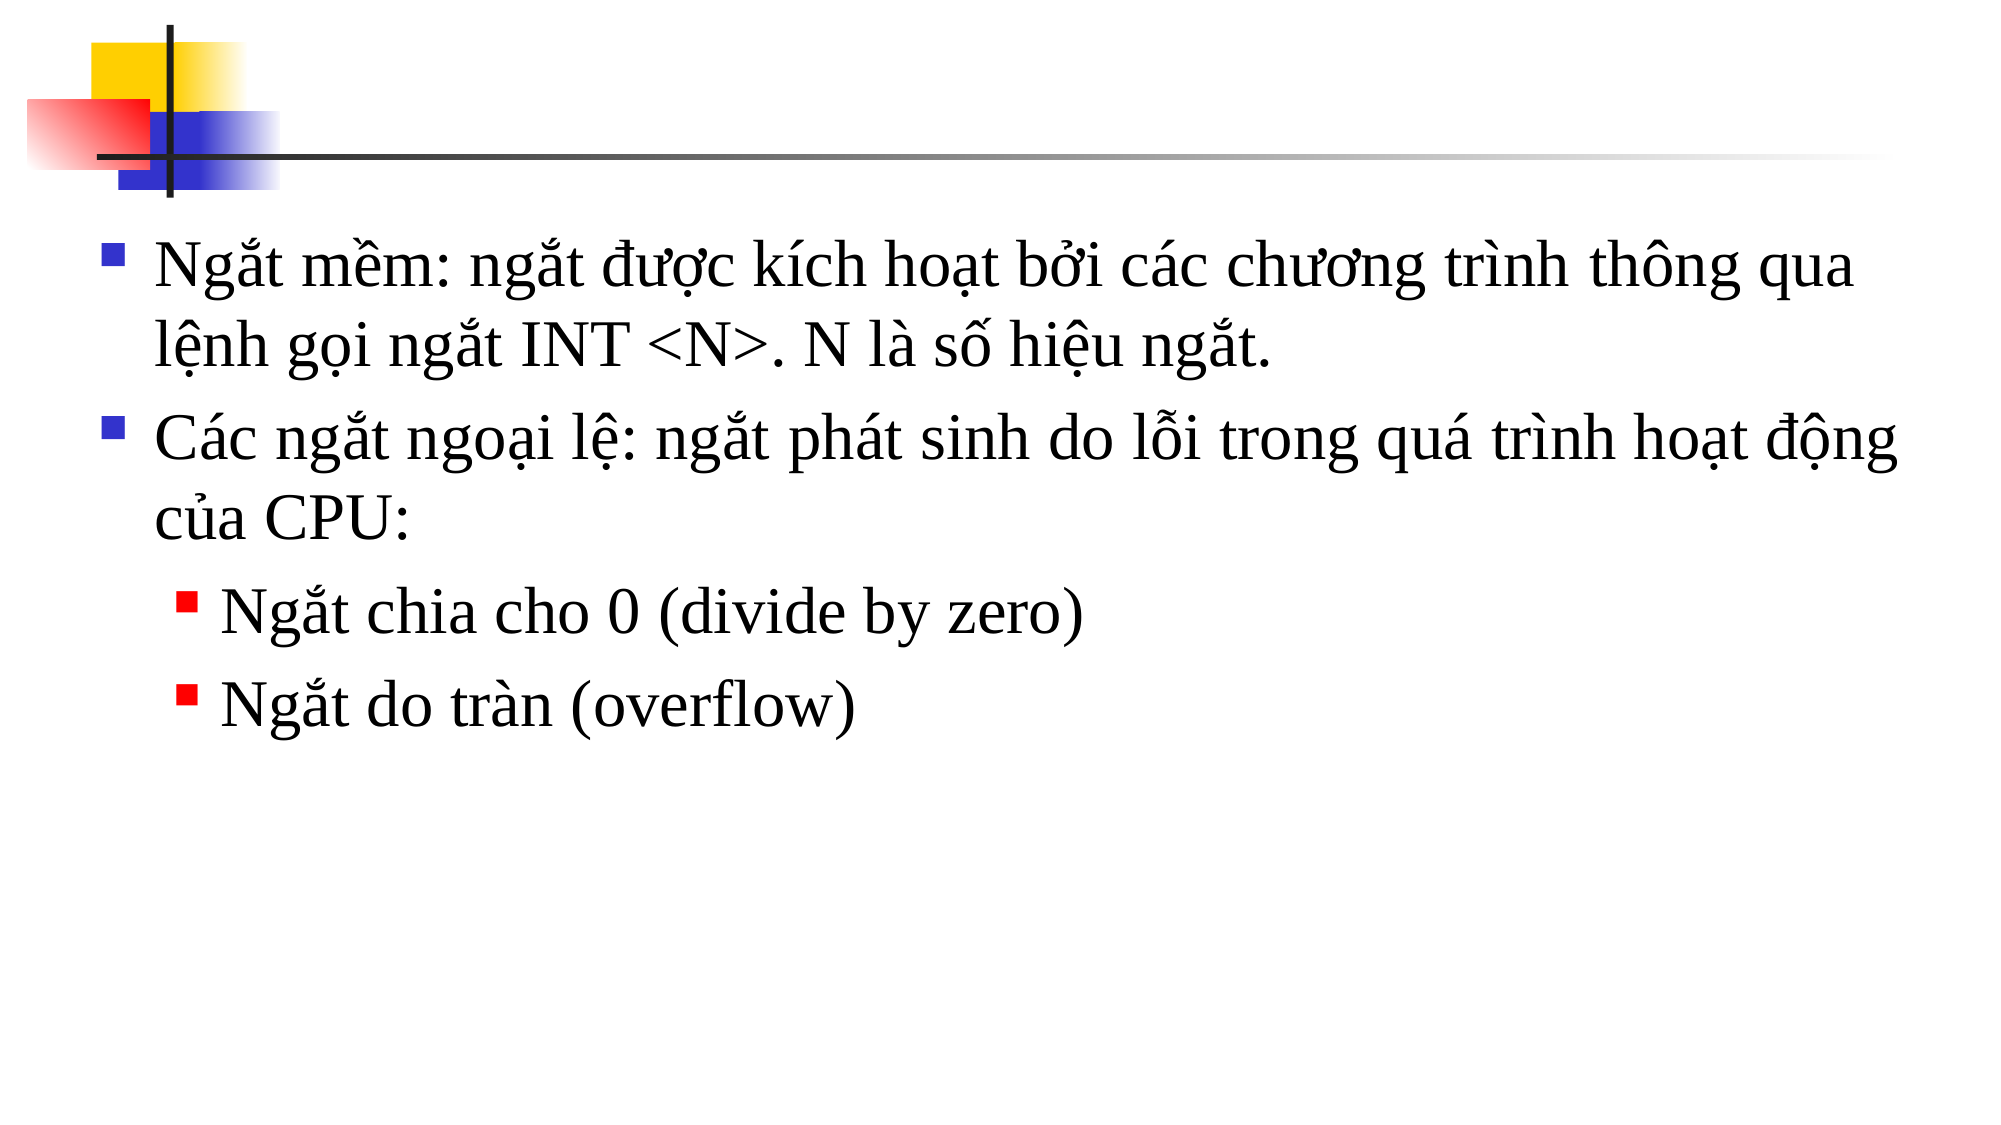

#
Ngắt mềm: ngắt được kích hoạt bởi các chương trình thông qua lệnh gọi ngắt INT <N>. N là số hiệu ngắt.
Các ngắt ngoại lệ: ngắt phát sinh do lỗi trong quá trình hoạt động của CPU:
Ngắt chia cho 0 (divide by zero)
Ngắt do tràn (overflow)